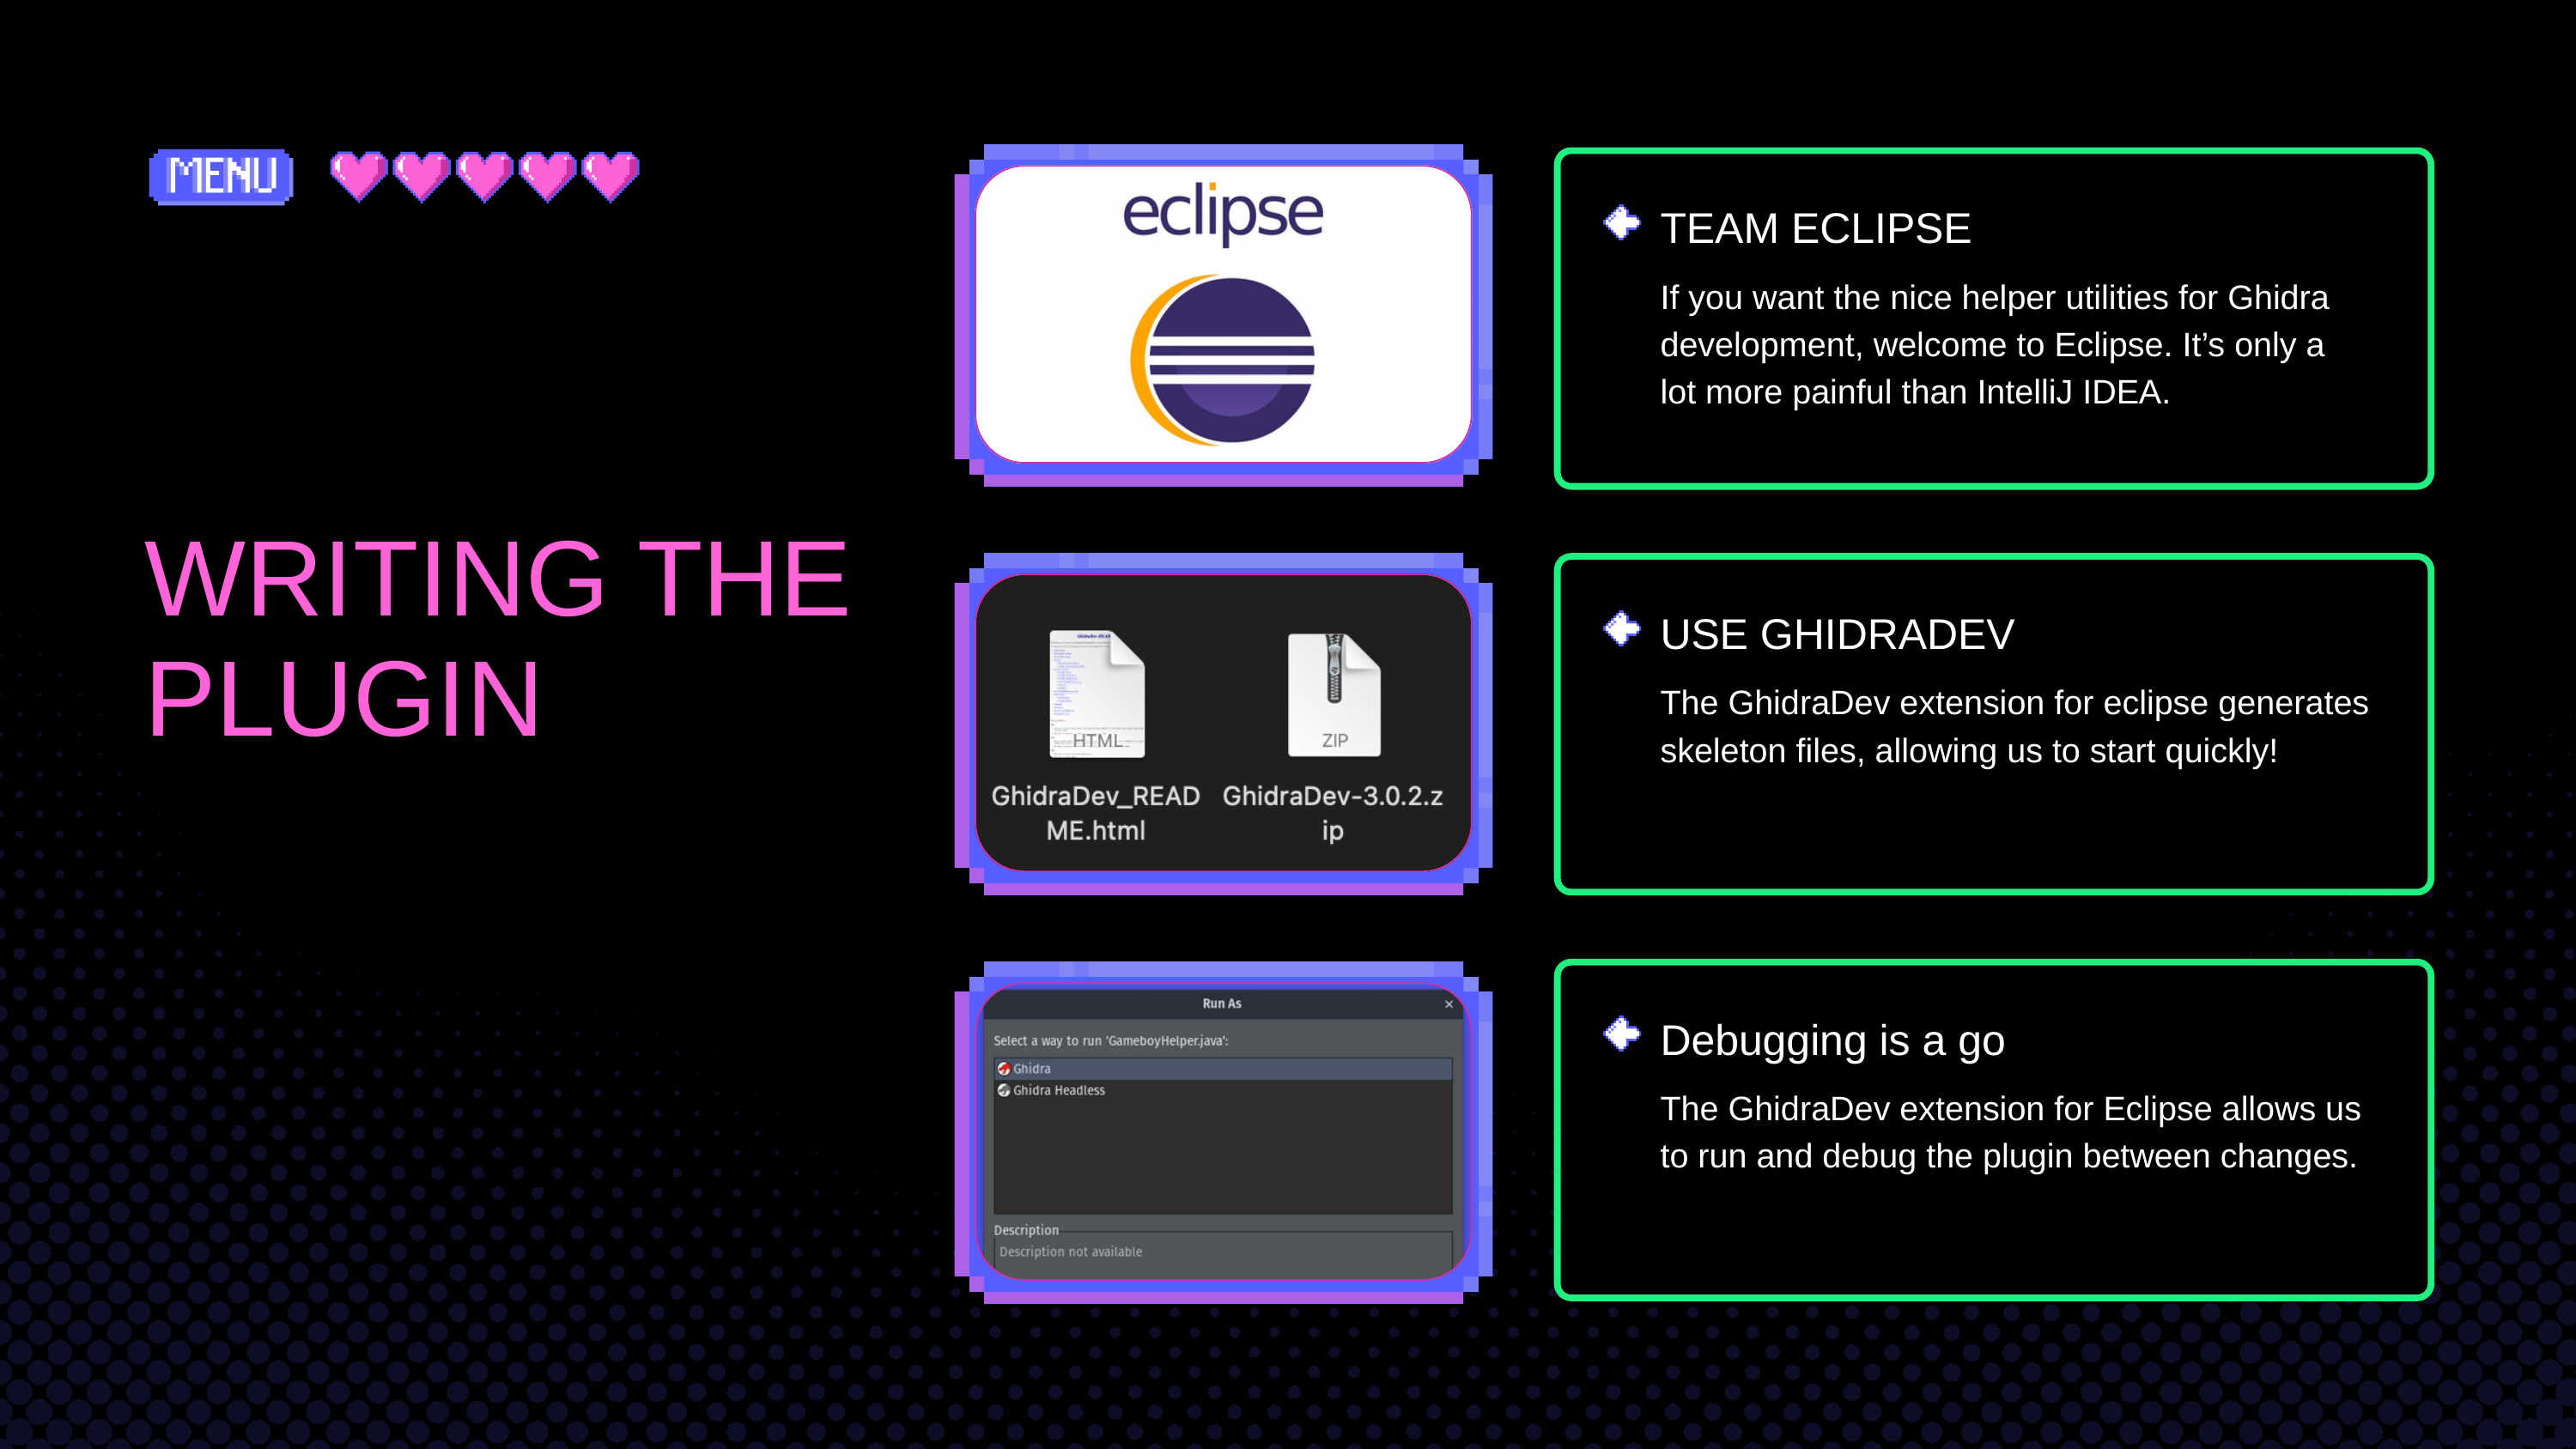

TEAM ECLIPSE
If you want the nice helper utilities for Ghidra development, welcome to Eclipse. It’s only a lot more painful than IntelliJ IDEA.

WRITING THE PLUGIN

USE GHIDRADEV
The GhidraDev extension for eclipse generates skeleton files, allowing us to start quickly!

Debugging is a go
The GhidraDev extension for Eclipse allows us to run and debug the plugin between changes.